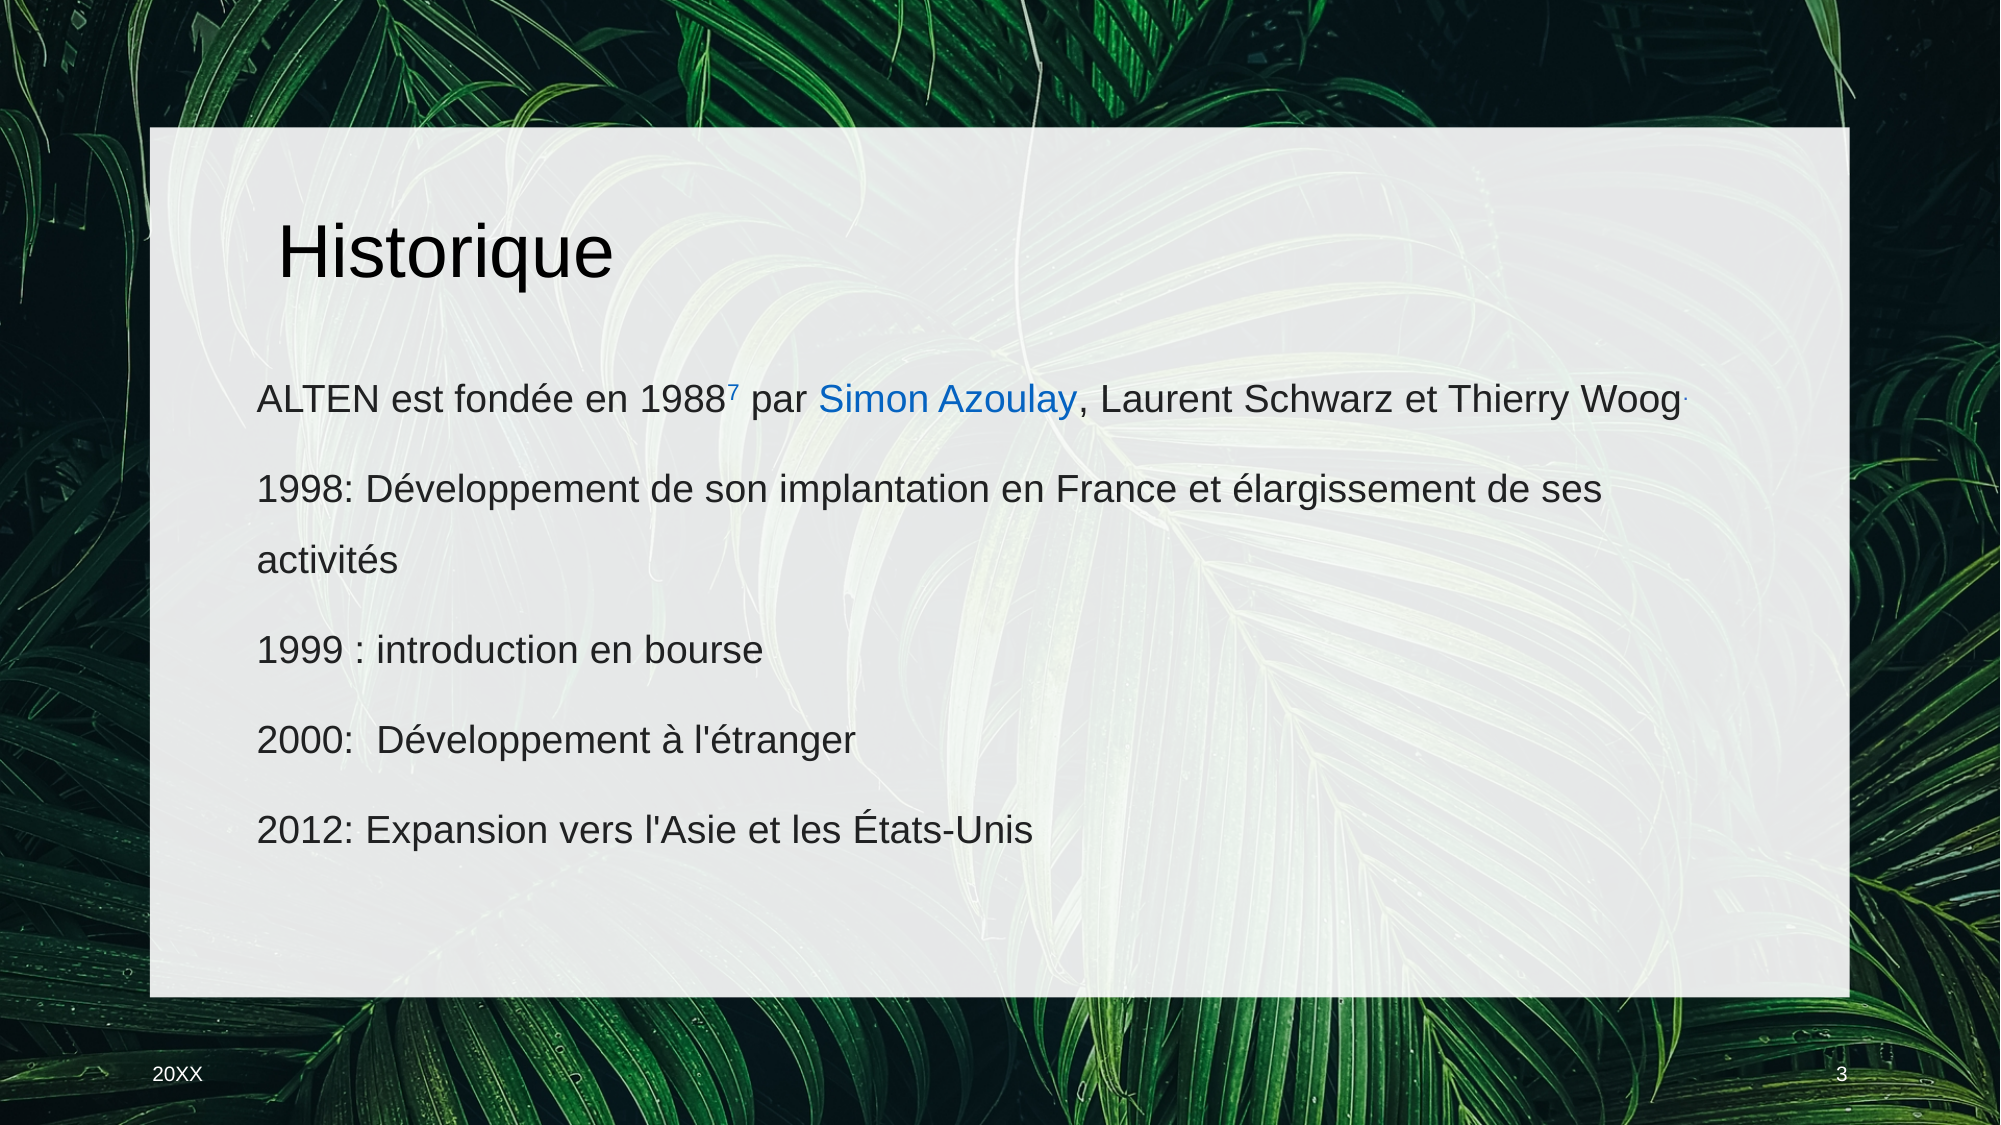

# Historique

ALTEN est fondée en 19887 par Simon Azoulay, Laurent Schwarz et Thierry Woog.
1998: Développement de son implantation en France et élargissement de ses activités
1999 : introduction en bourse
2000:  Développement à l'étranger
2012: Expansion vers l'Asie et les États-Unis
20XX
3